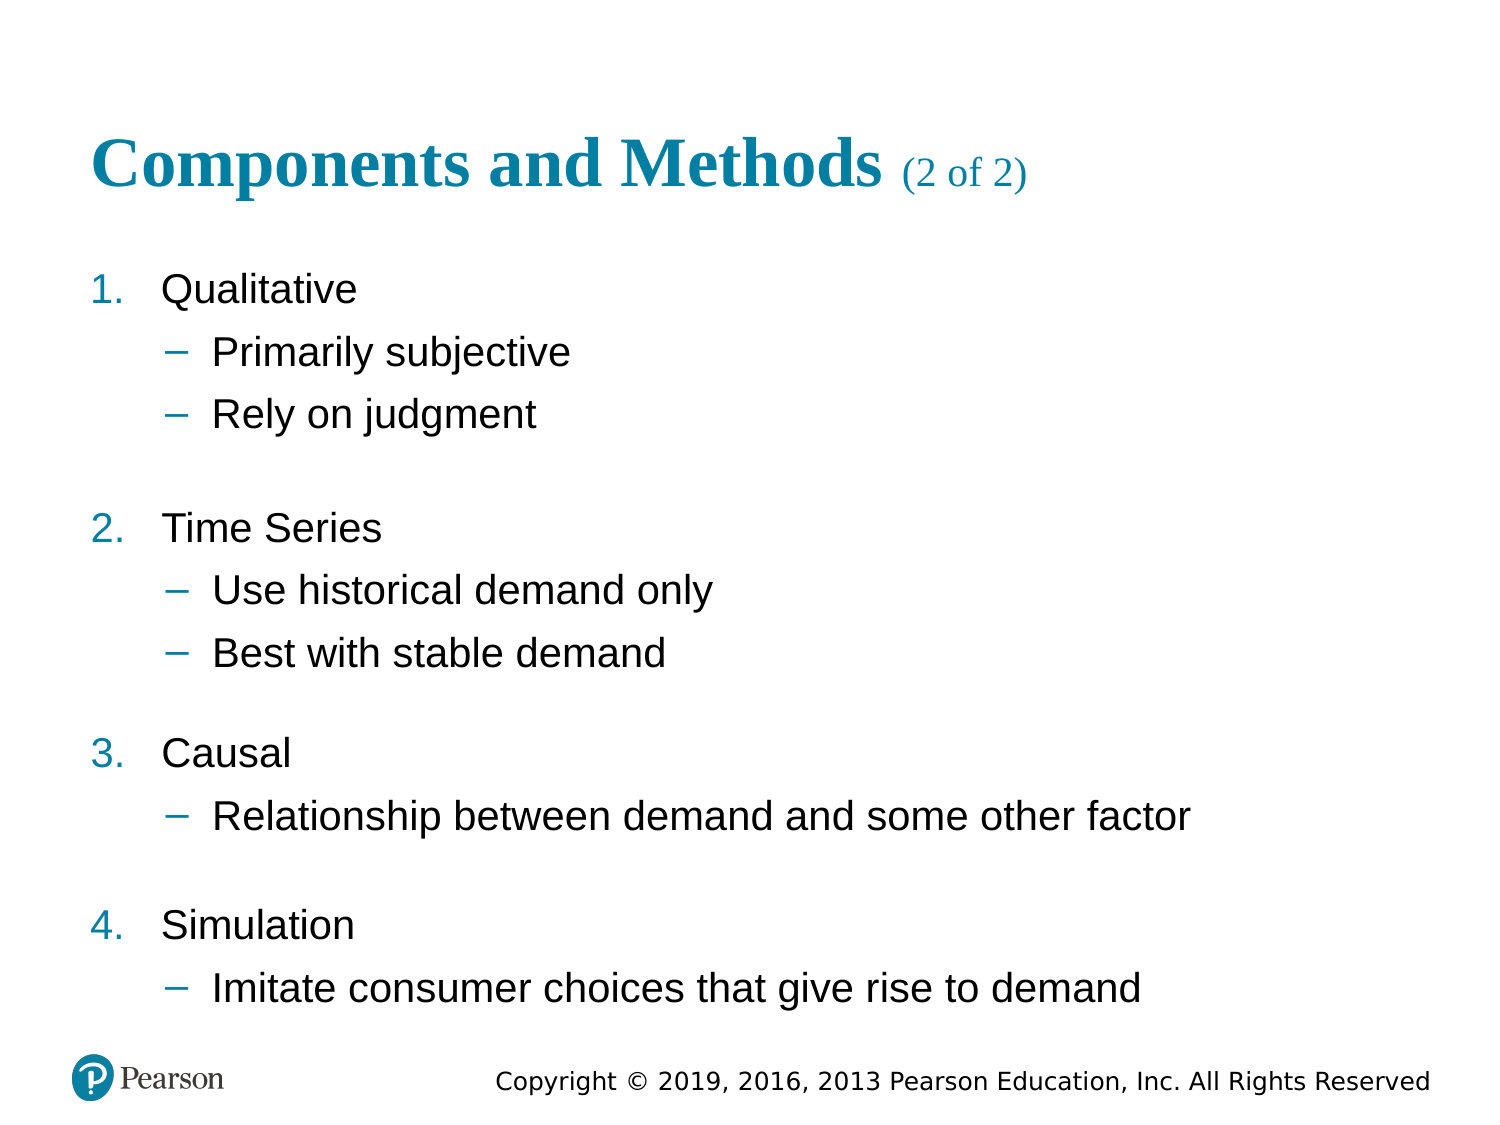

# Components and Methods (2 of 2)
Qualitative
Primarily subjective
Rely on judgment
Time Series
Use historical demand only
Best with stable demand
Causal
Relationship between demand and some other factor
Simulation
Imitate consumer choices that give rise to demand